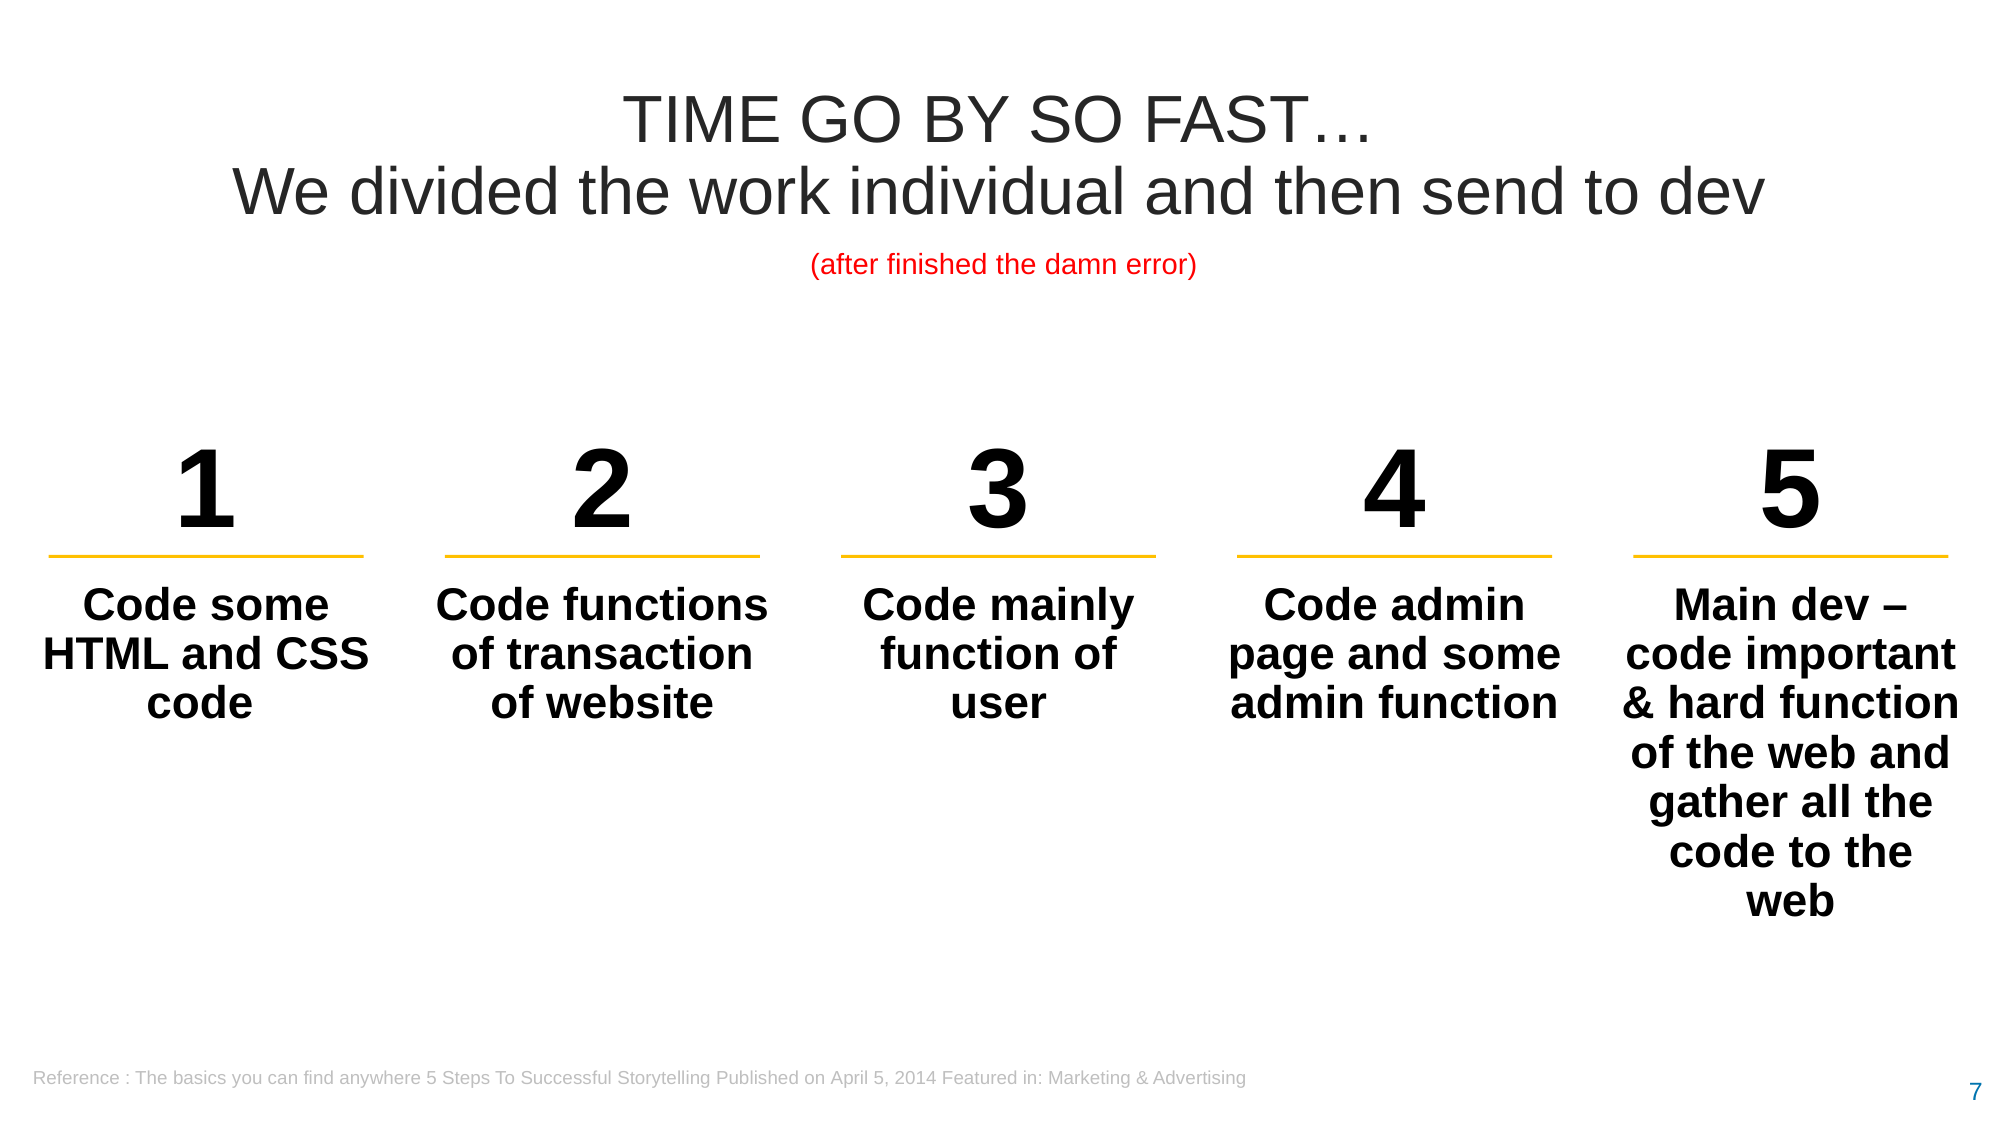

TIME GO BY SO FAST…
We divided the work individual and then send to dev
 (after finished the damn error)
1
2
3
4
5
Code some HTML and CSS code
Code functions of transaction of website
Code mainly function of user

Code admin page and some admin function

Main dev – code important & hard function of the web and gather all the code to the web
Reference : The basics you can find anywhere 5 Steps To Successful Storytelling Published on April 5, 2014 Featured in: Marketing & Advertising
7